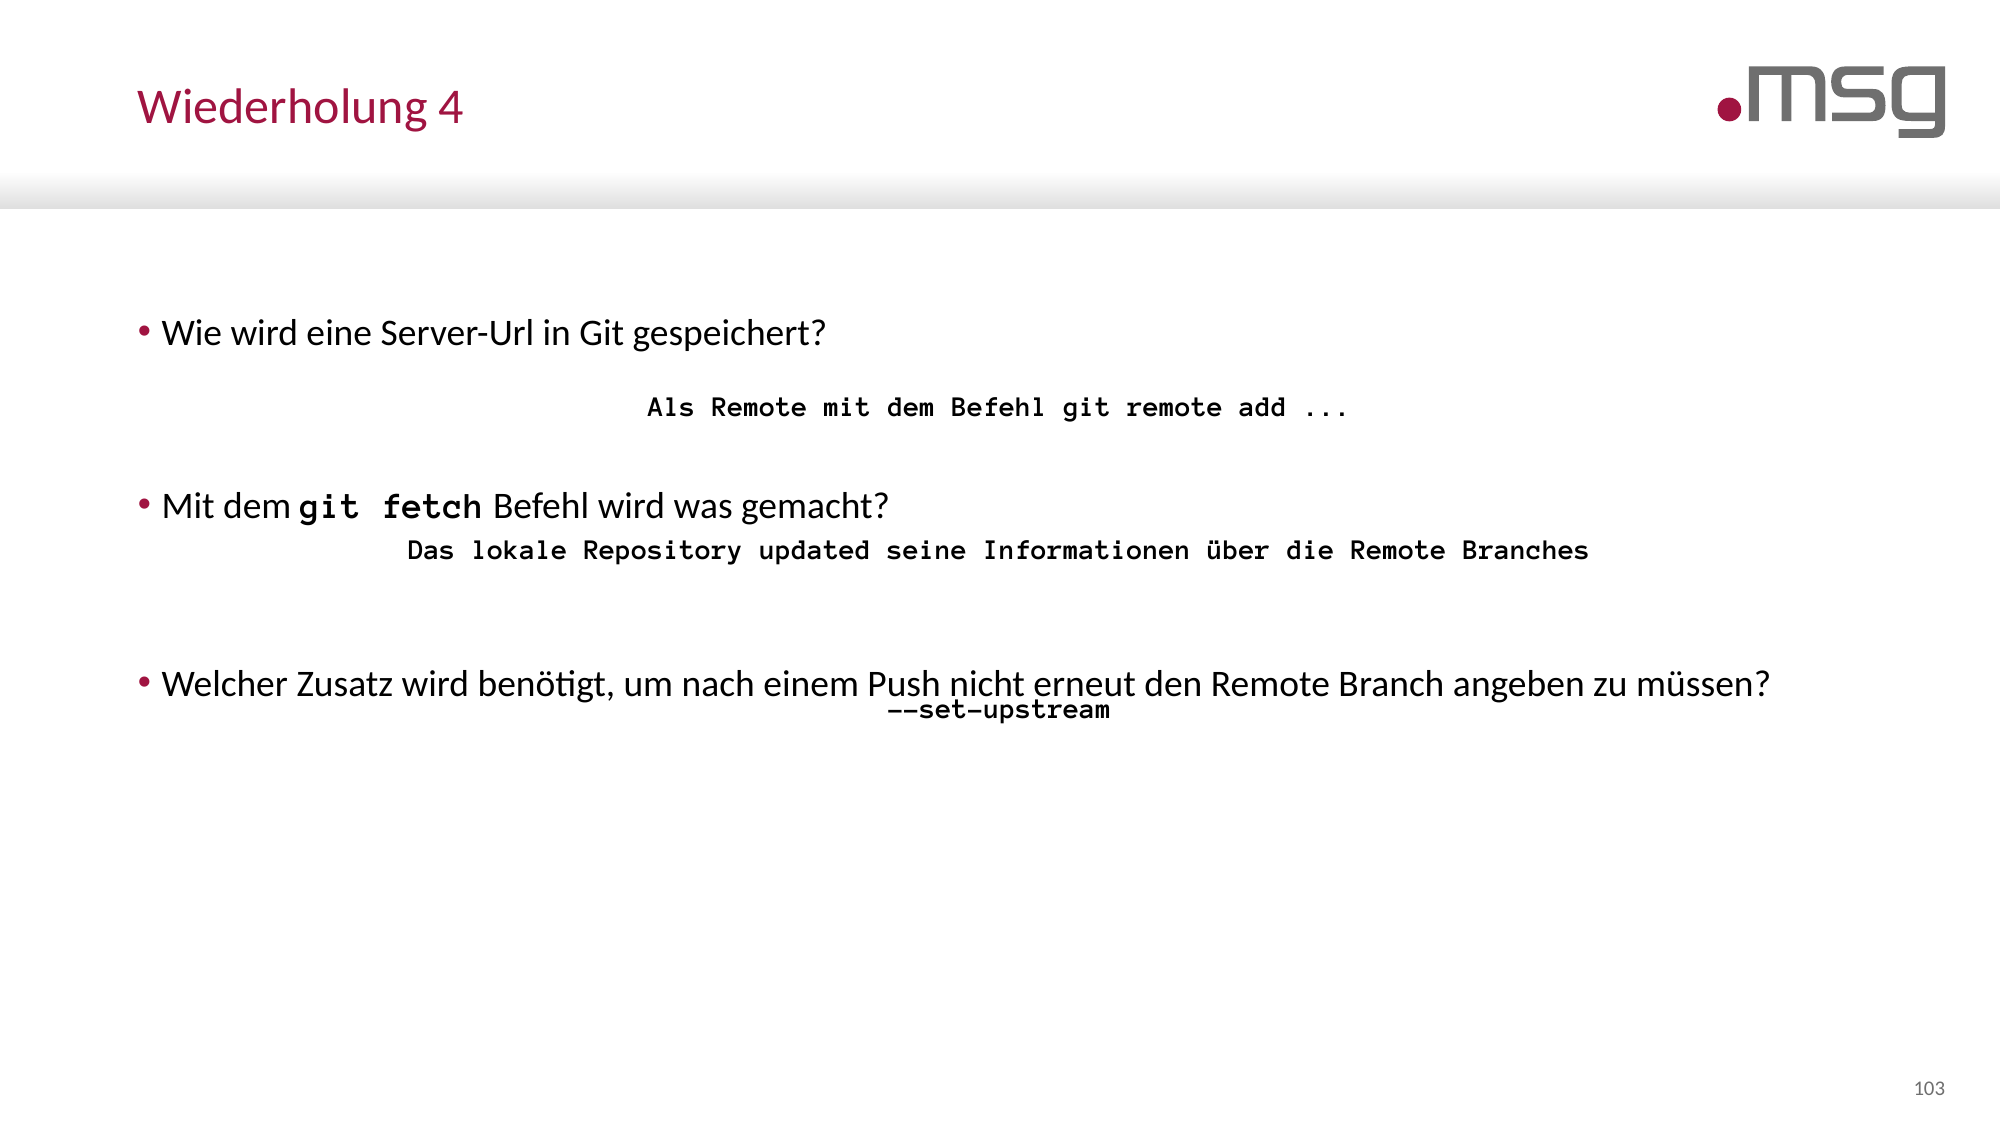

# Wiederholung 4
Wie wird eine Server-Url in Git gespeichert?

Mit dem git fetch Befehl wird was gemacht?

Welcher Zusatz wird benötigt, um nach einem Push nicht erneut den Remote Branch angeben zu müssen?

Als Remote mit dem Befehl git remote add ...
Das lokale Repository updated seine Informationen über die Remote Branches
--set-upstream
103